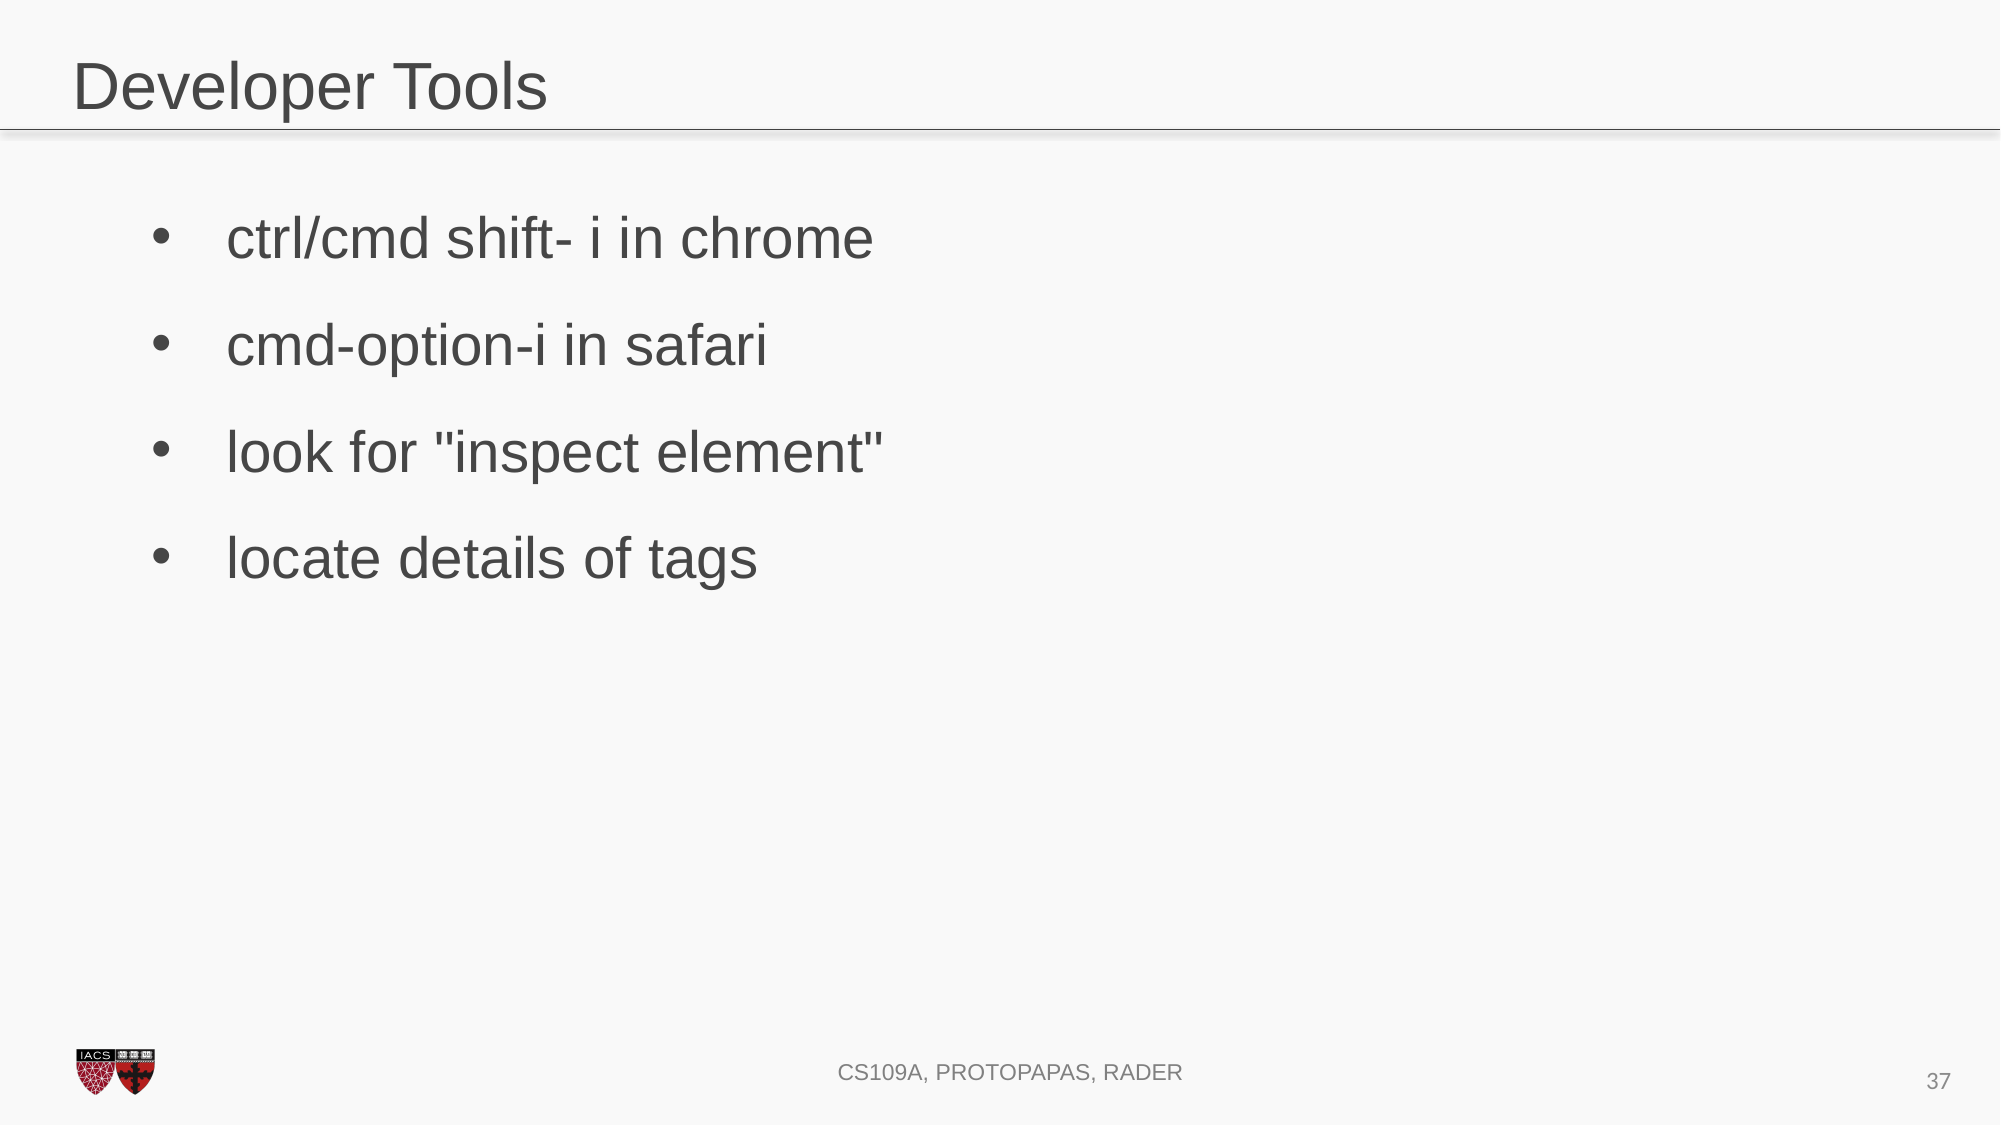

# Developer Tools
ctrl/cmd shift- i in chrome
cmd-option-i in safari
look for "inspect element"
locate details of tags

37